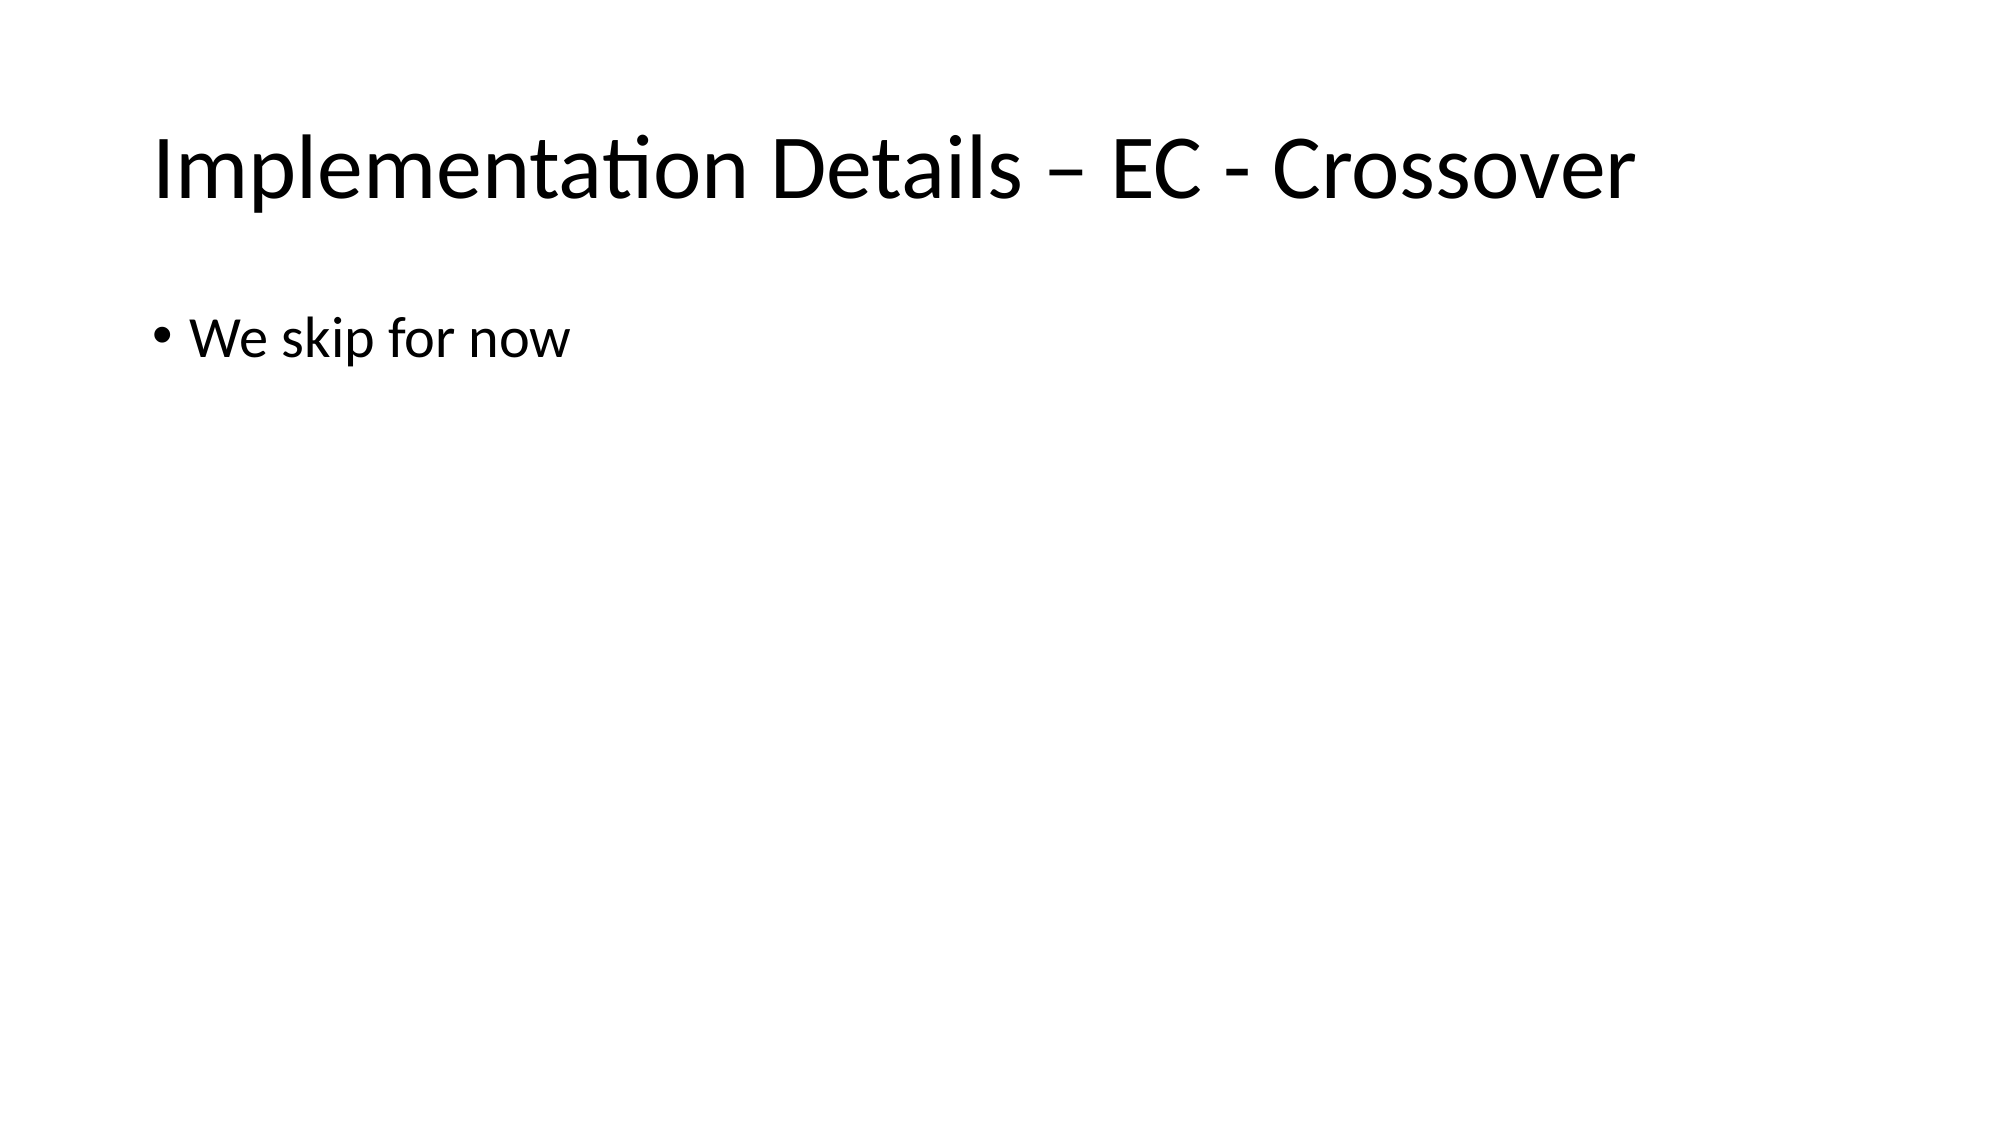

# Implementation Details – EC - Crossover
We skip for now